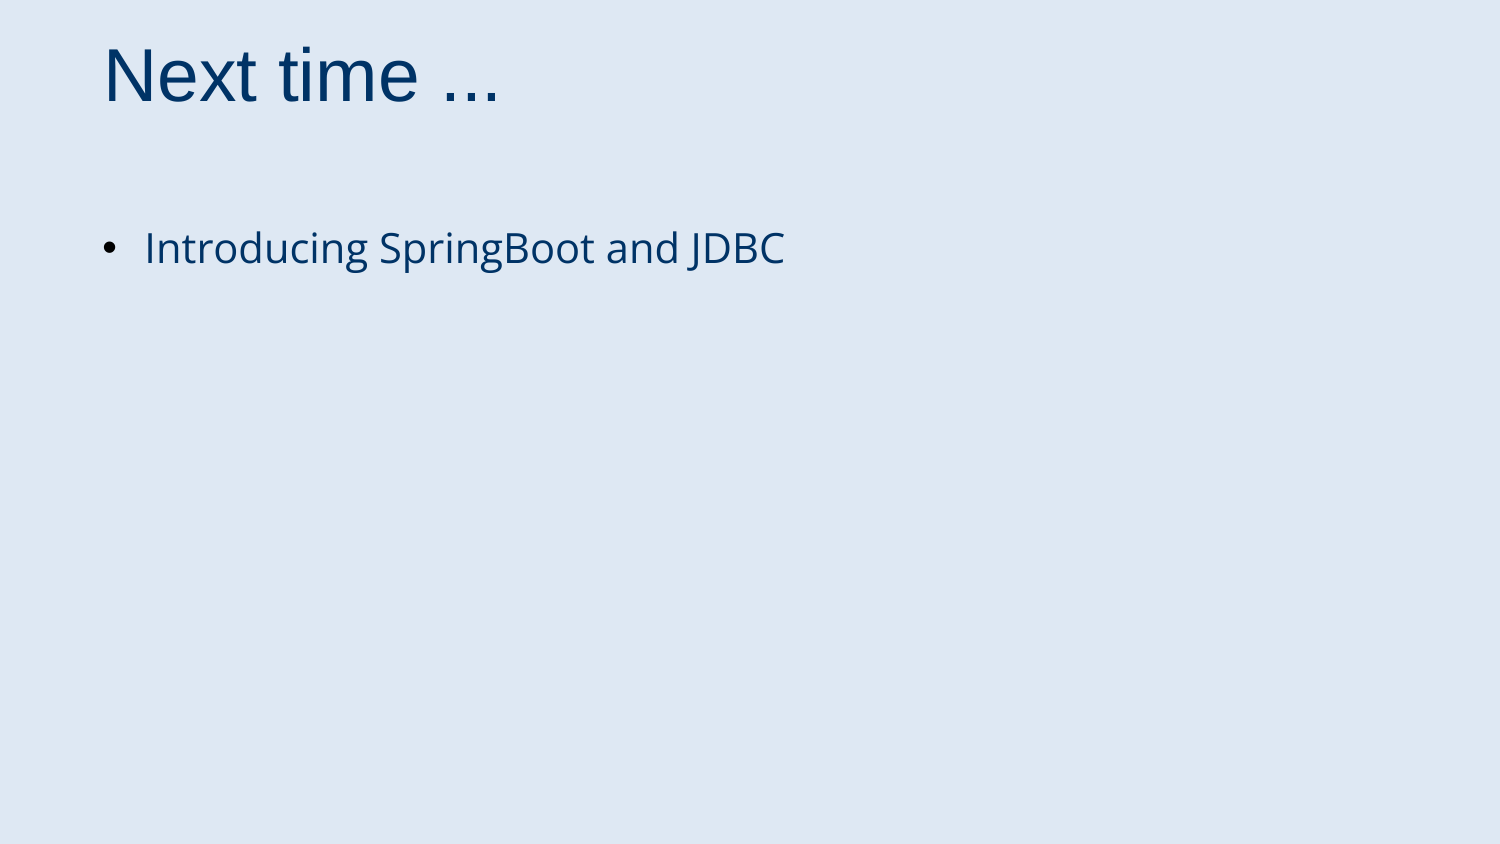

# Next time ...
Introducing SpringBoot and JDBC